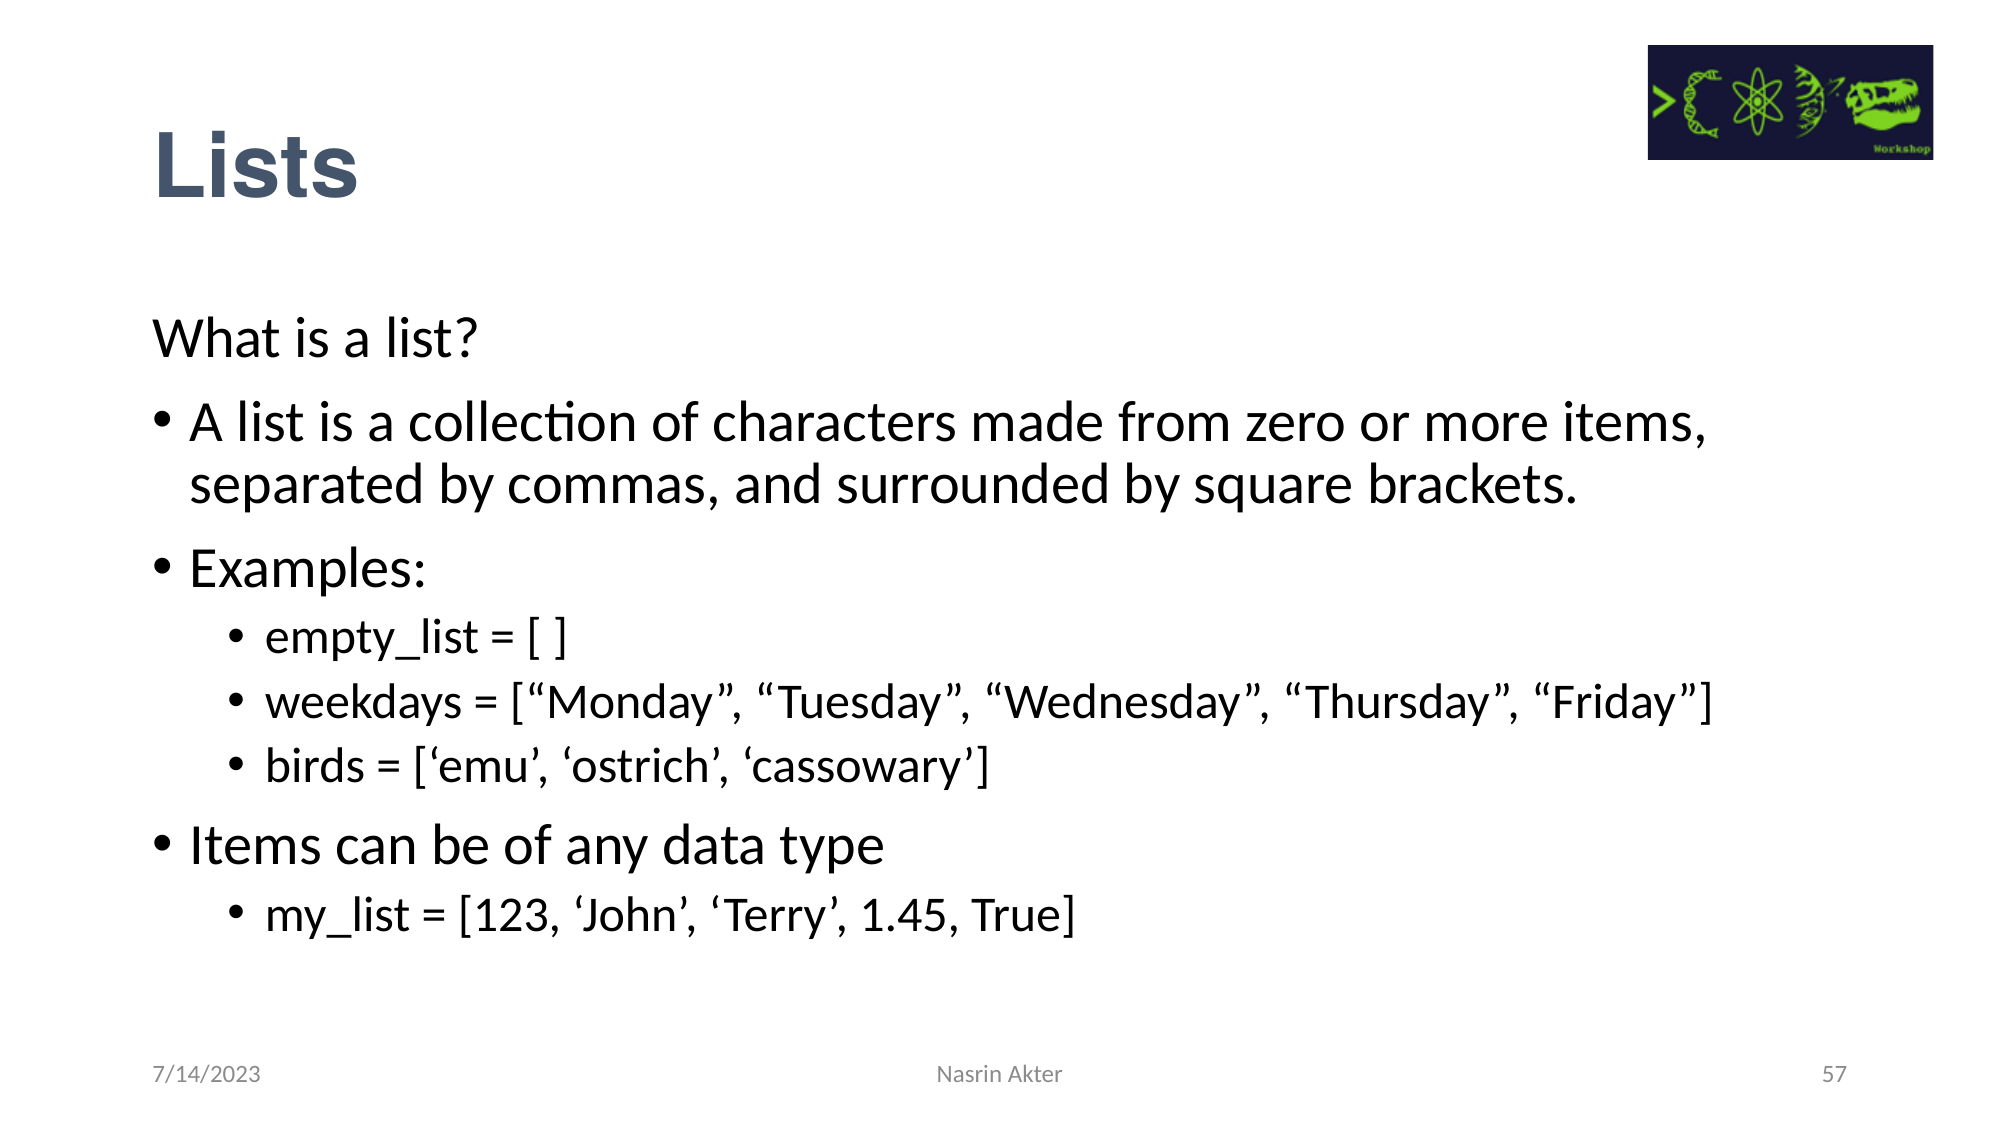

Lists
What is a list?
A list is a collection of characters made from zero or more items, separated by commas, and surrounded by square brackets.
Examples:
empty_list = [ ]
weekdays = [“Monday”, “Tuesday”, “Wednesday”, “Thursday”, “Friday”]
birds = [‘emu’, ‘ostrich’, ‘cassowary’]
Items can be of any data type
my_list = [123, ‘John’, ‘Terry’, 1.45, True]
7/14/2023
Nasrin Akter
57